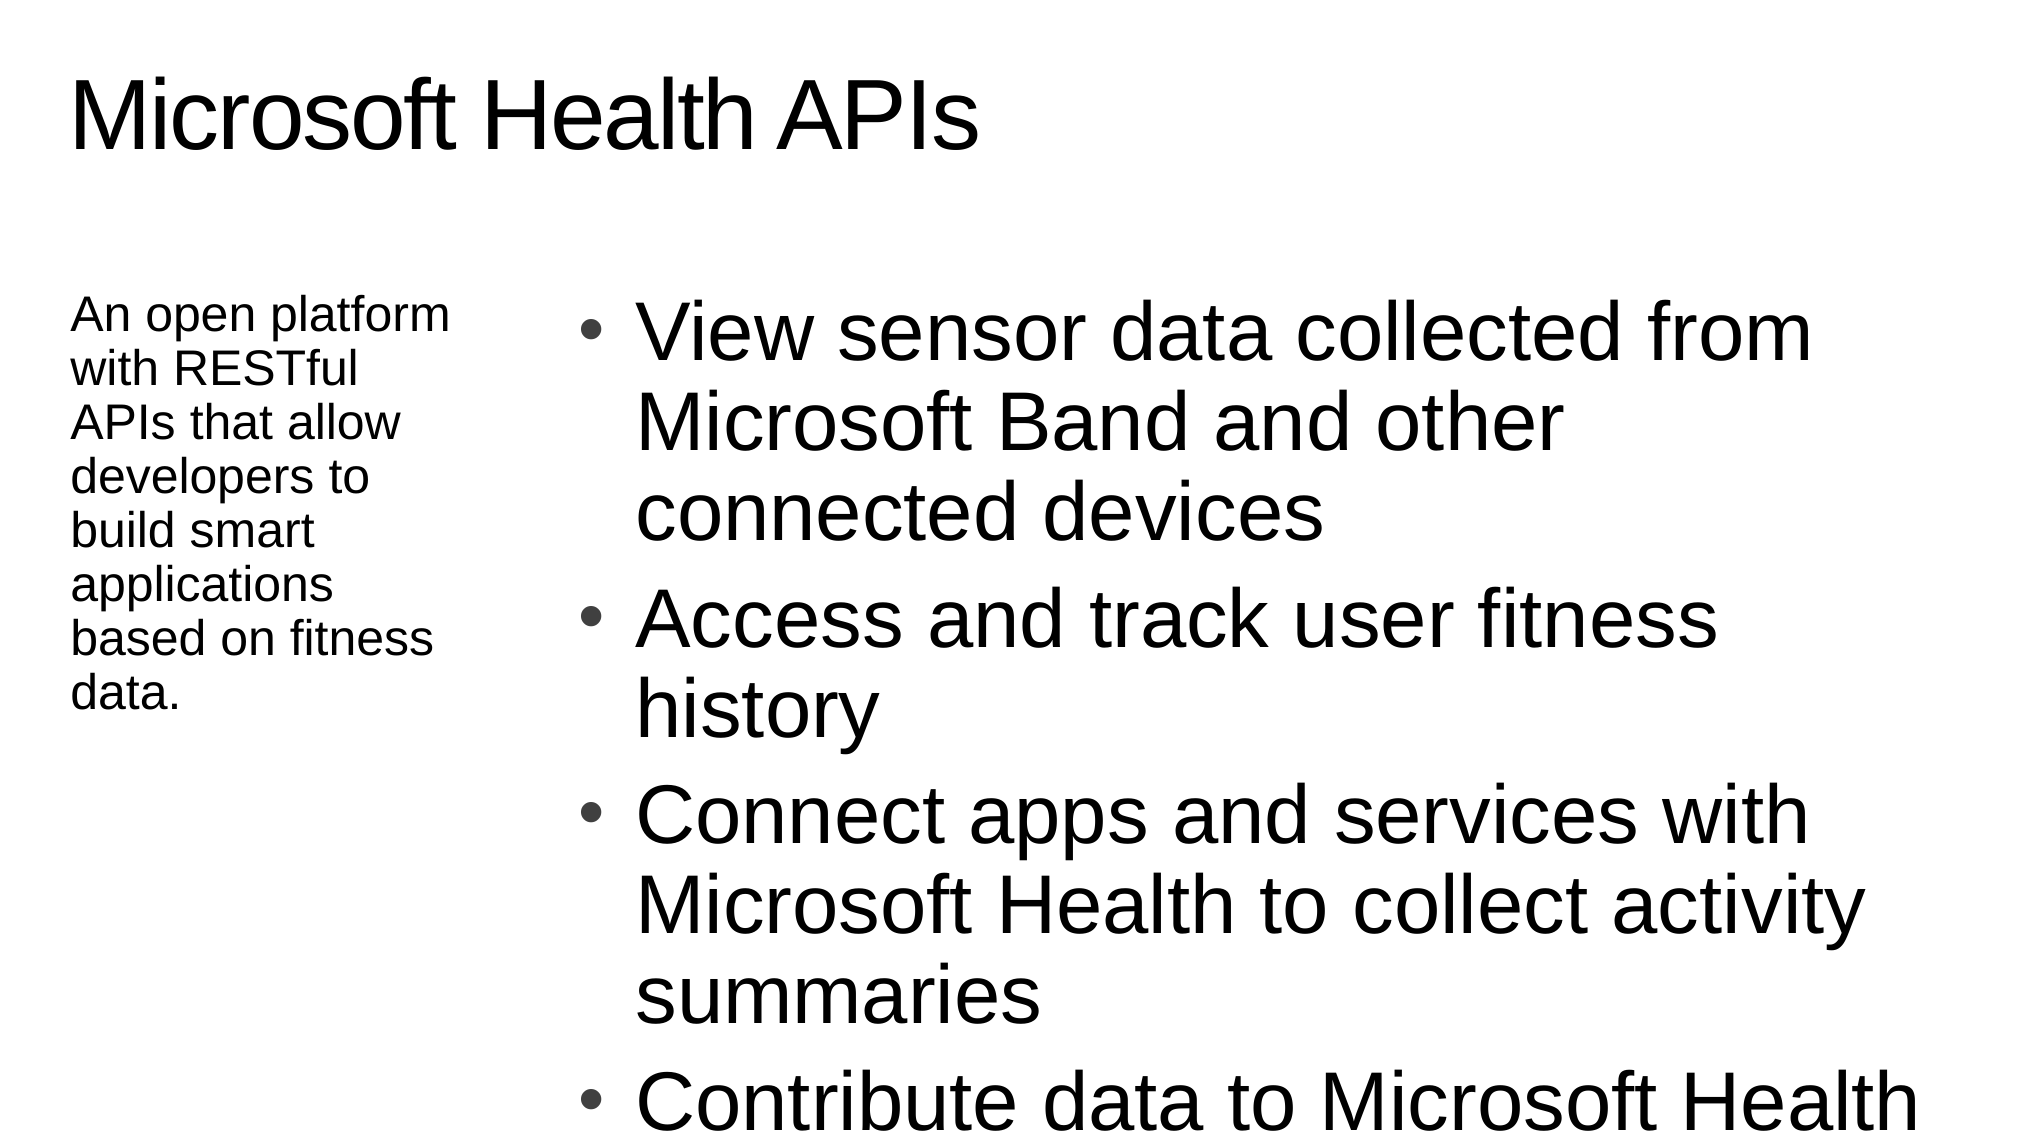

# Microsoft Health APIs
An open platform with RESTful APIs that allow developers to build smart applications based on fitness data.
View sensor data collected from Microsoft Band and other connected devices
Access and track user fitness history
Connect apps and services with Microsoft Health to collect activity summaries
Contribute data to Microsoft Health